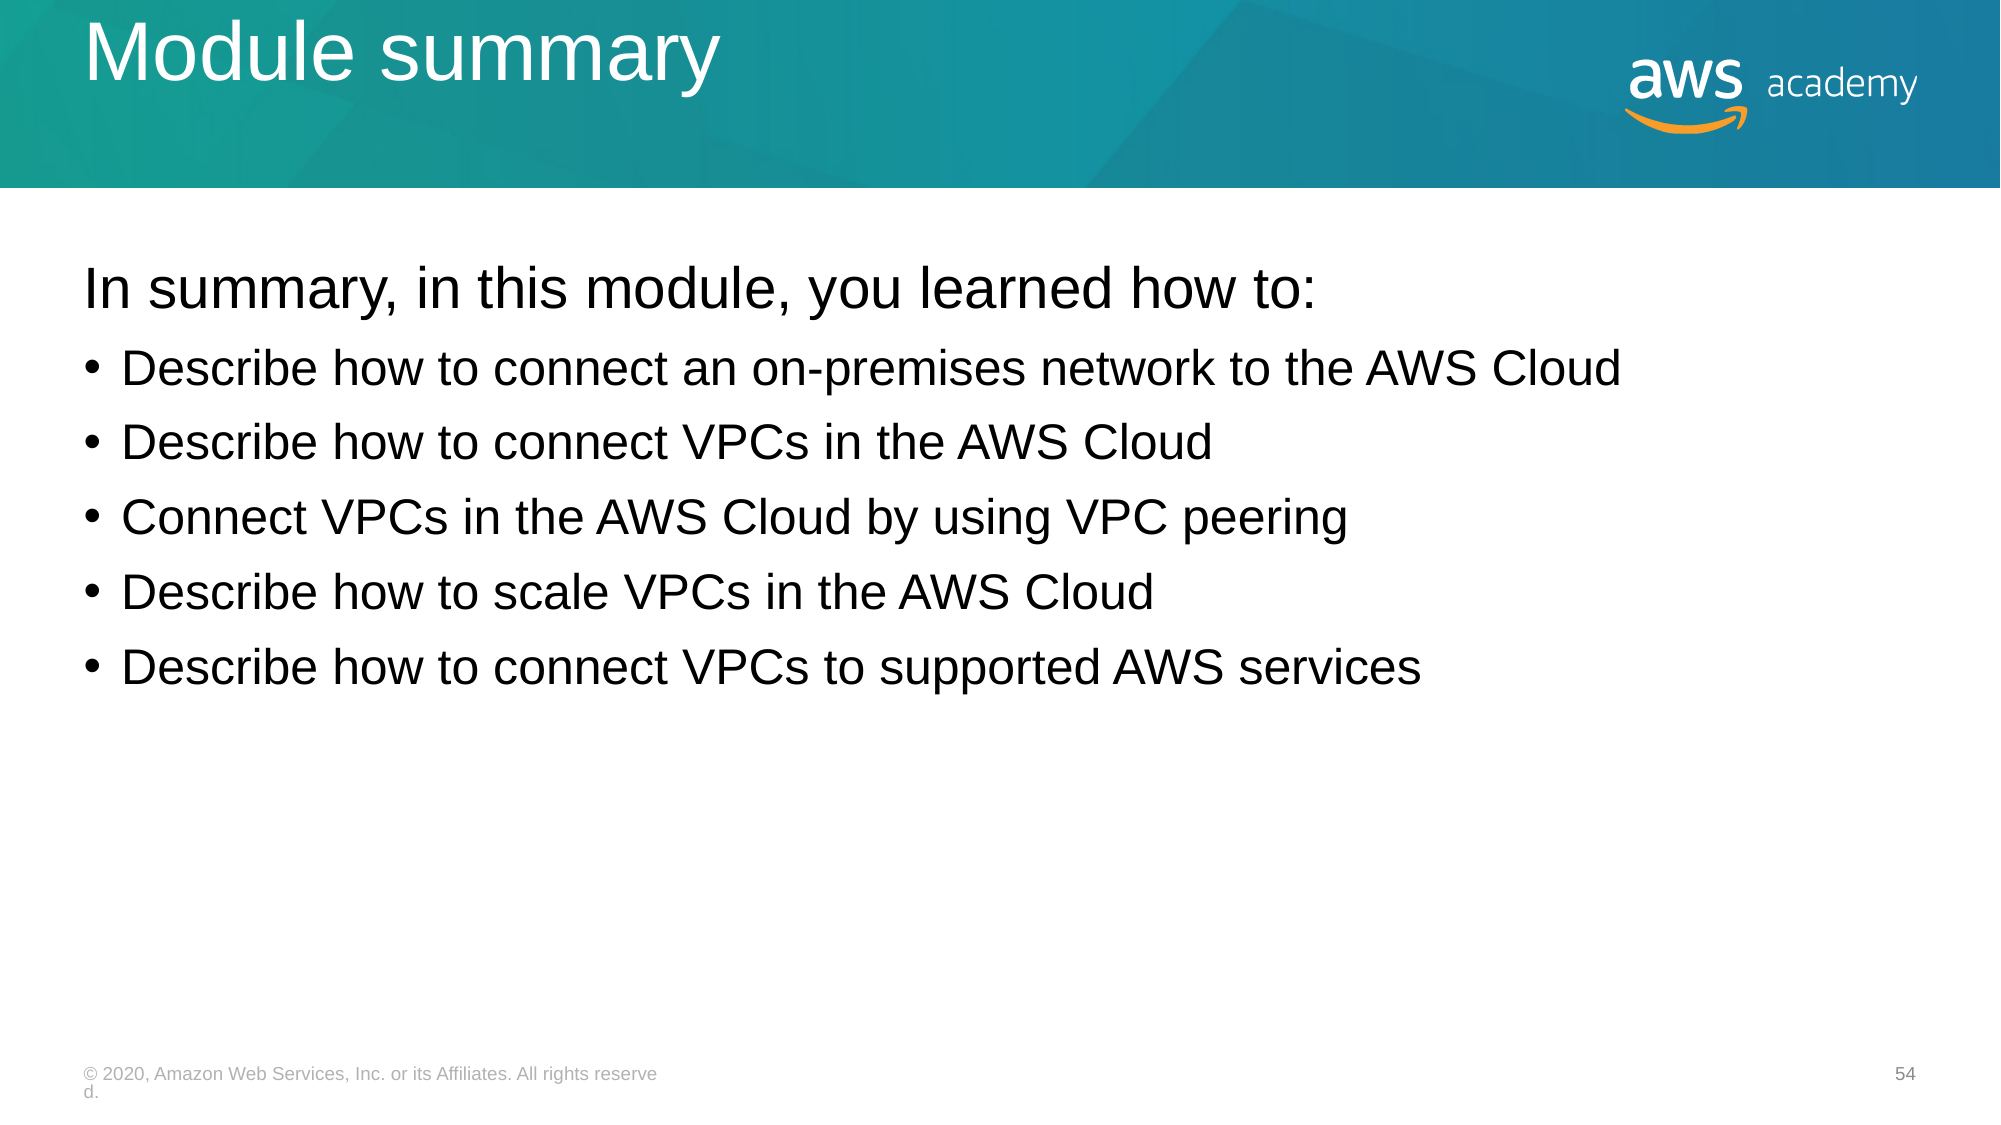

# Module summary
In summary, in this module, you learned how to:
Describe how to connect an on-premises network to the AWS Cloud
Describe how to connect VPCs in the AWS Cloud
Connect VPCs in the AWS Cloud by using VPC peering
Describe how to scale VPCs in the AWS Cloud
Describe how to connect VPCs to supported AWS services
© 2020, Amazon Web Services, Inc. or its Affiliates. All rights reserved.
54